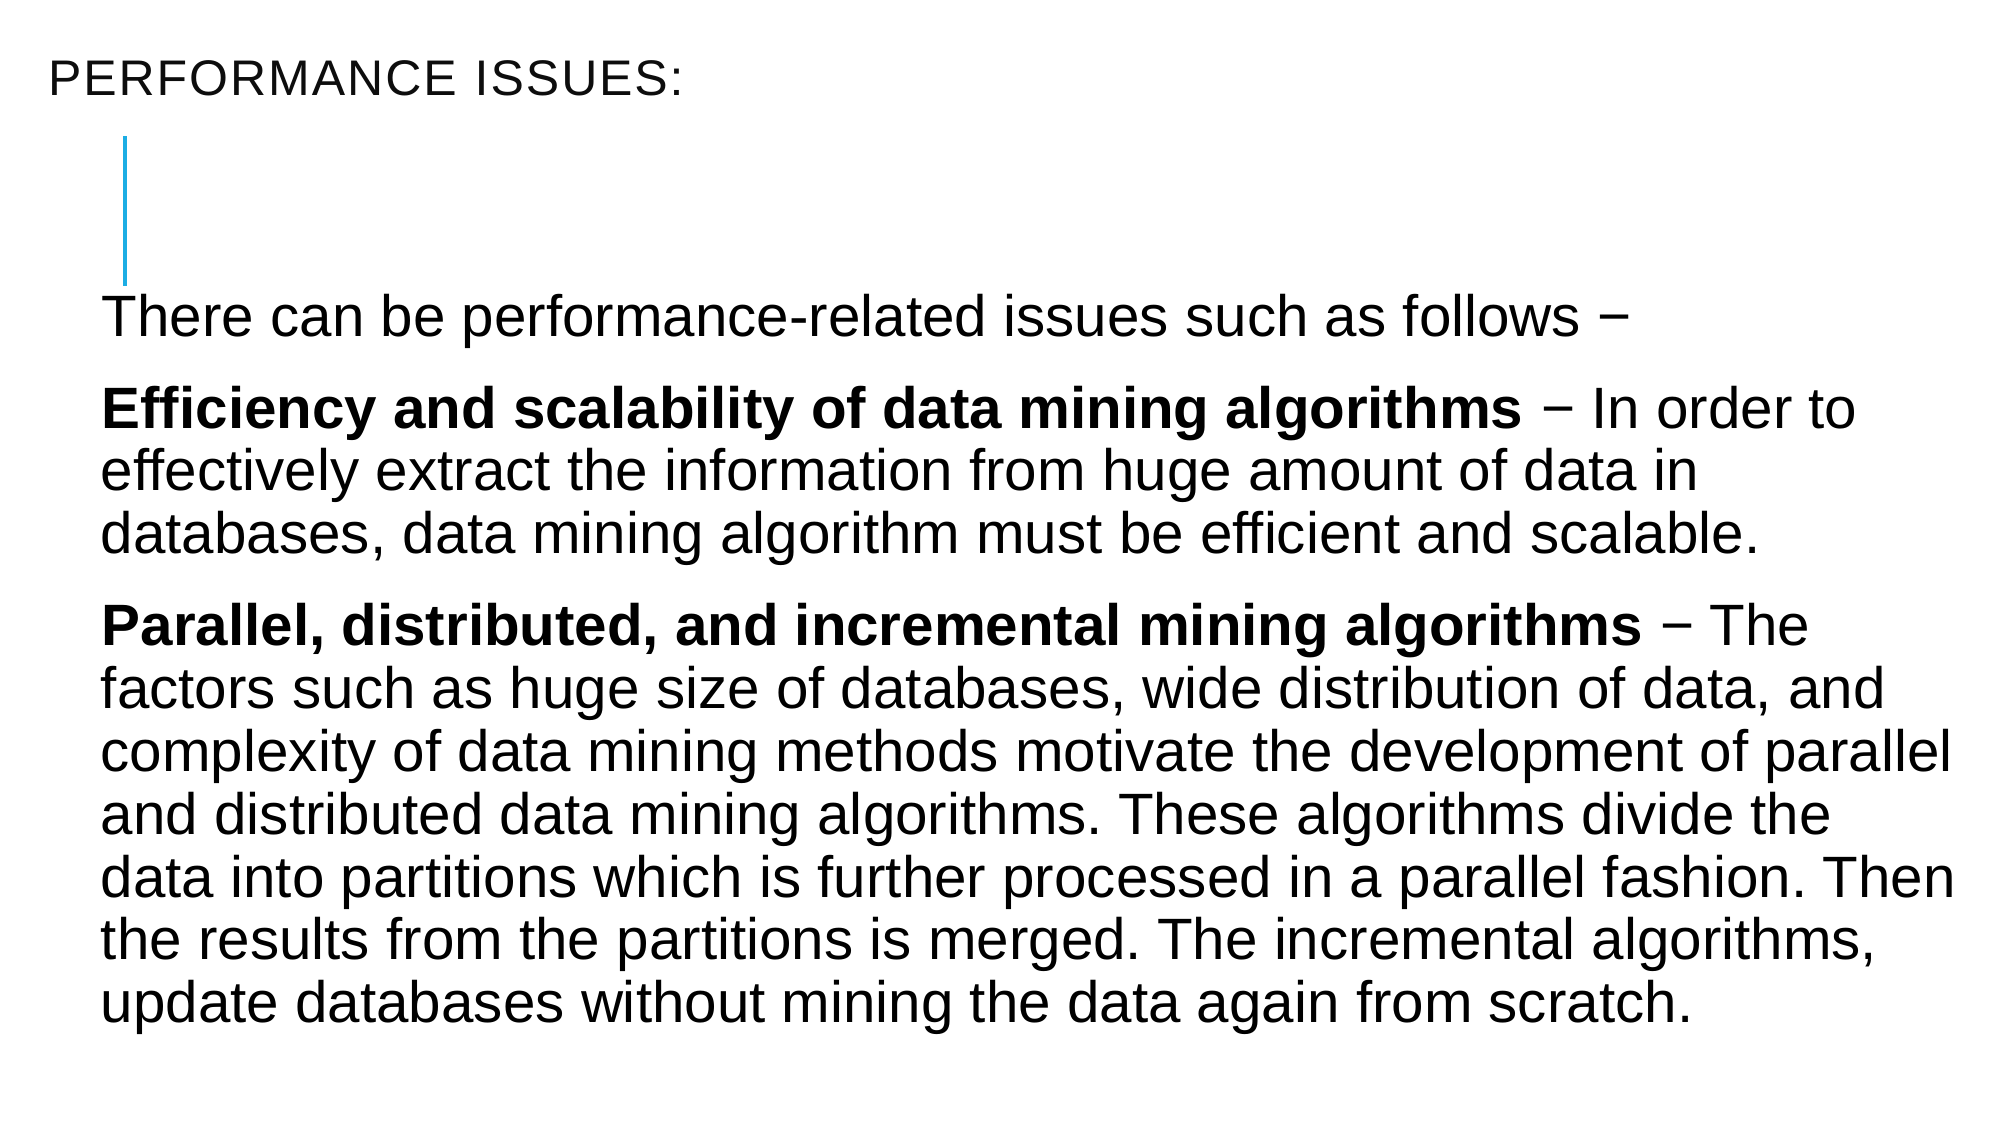

# Performance Issues:
There can be performance-related issues such as follows −
Efficiency and scalability of data mining algorithms − In order to effectively extract the information from huge amount of data in databases, data mining algorithm must be efficient and scalable.
Parallel, distributed, and incremental mining algorithms − The factors such as huge size of databases, wide distribution of data, and complexity of data mining methods motivate the development of parallel and distributed data mining algorithms. These algorithms divide the data into partitions which is further processed in a parallel fashion. Then the results from the partitions is merged. The incremental algorithms, update databases without mining the data again from scratch.